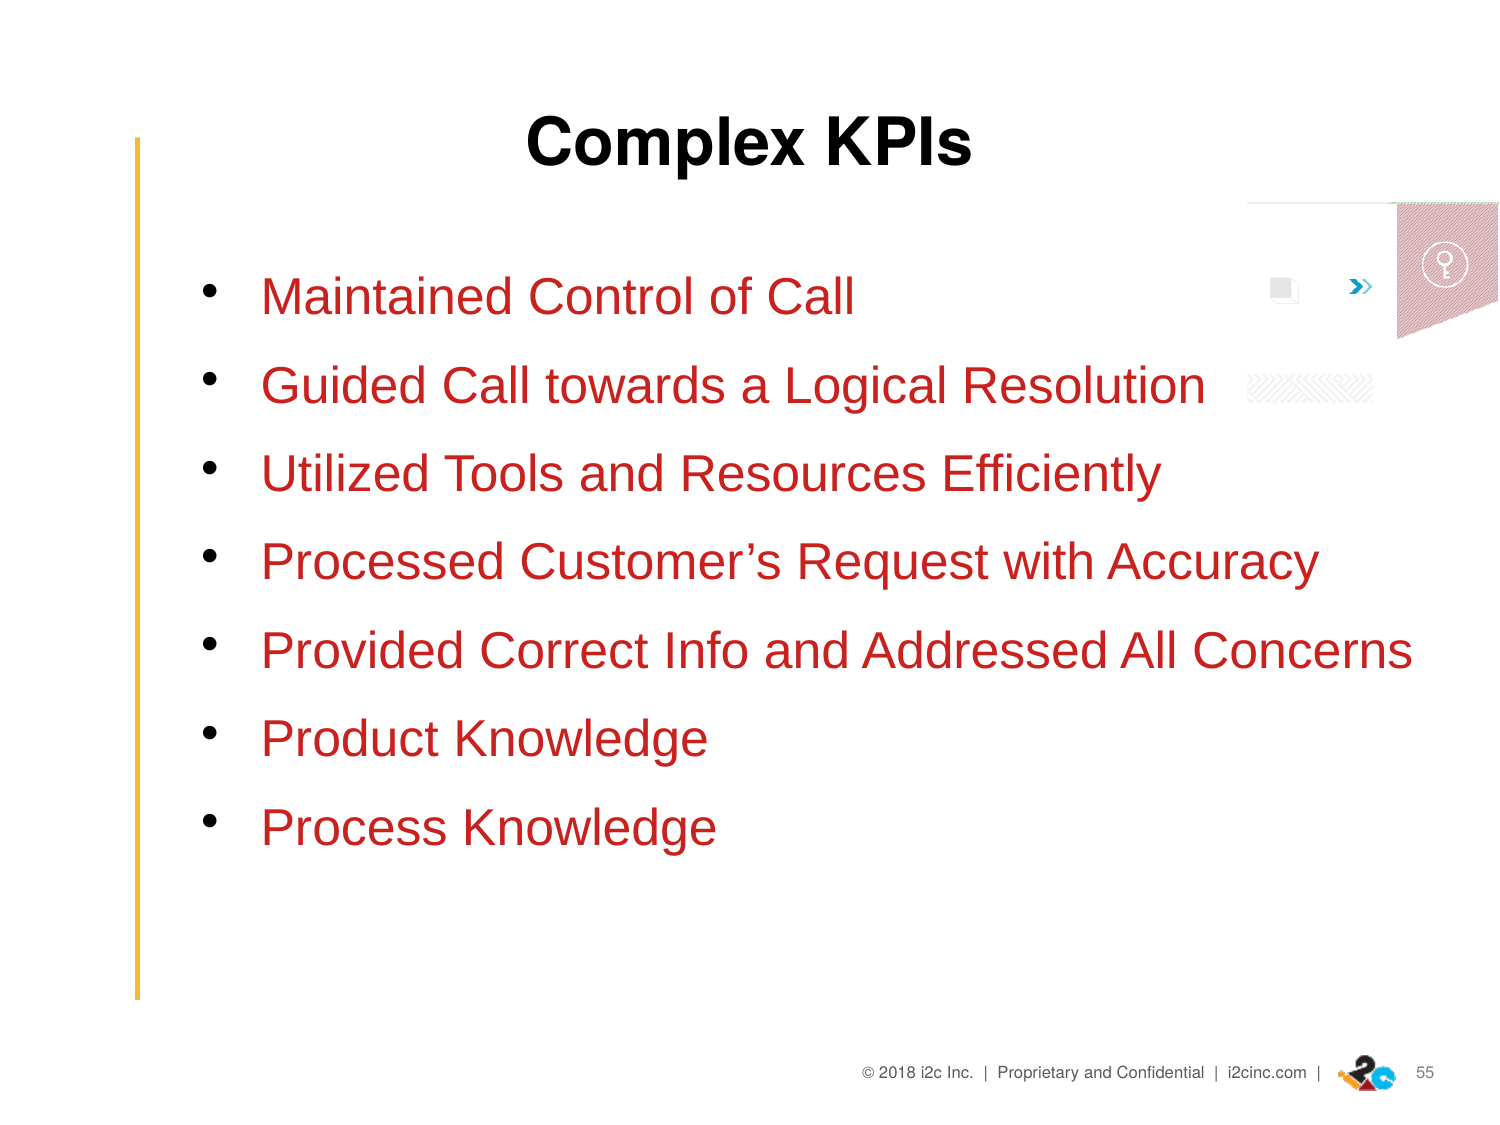

Complex KPIs
Maintained Control of Call
Guided Call towards a Logical Resolution
Utilized Tools and Resources Efficiently
Processed Customer’s Request with Accuracy
Provided Correct Info and Addressed All Concerns
Product Knowledge
Process Knowledge